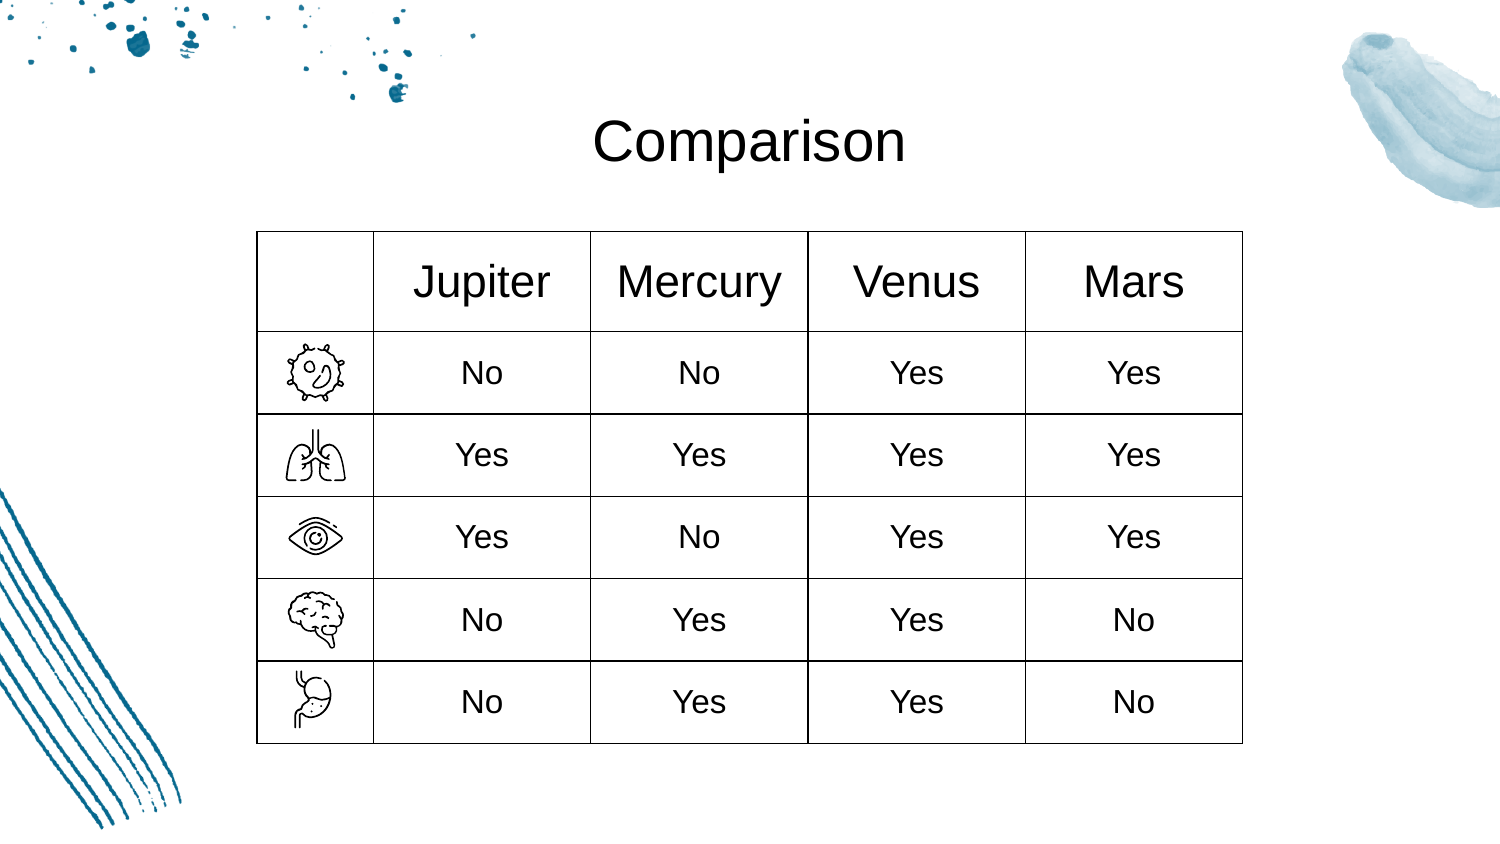

# Comparison
|  | Jupiter | Mercury | Venus | Mars |
| --- | --- | --- | --- | --- |
|  | No | No | Yes | Yes |
|  | Yes | Yes | Yes | Yes |
|  | Yes | No | Yes | Yes |
|  | No | Yes | Yes | No |
|  | No | Yes | Yes | No |